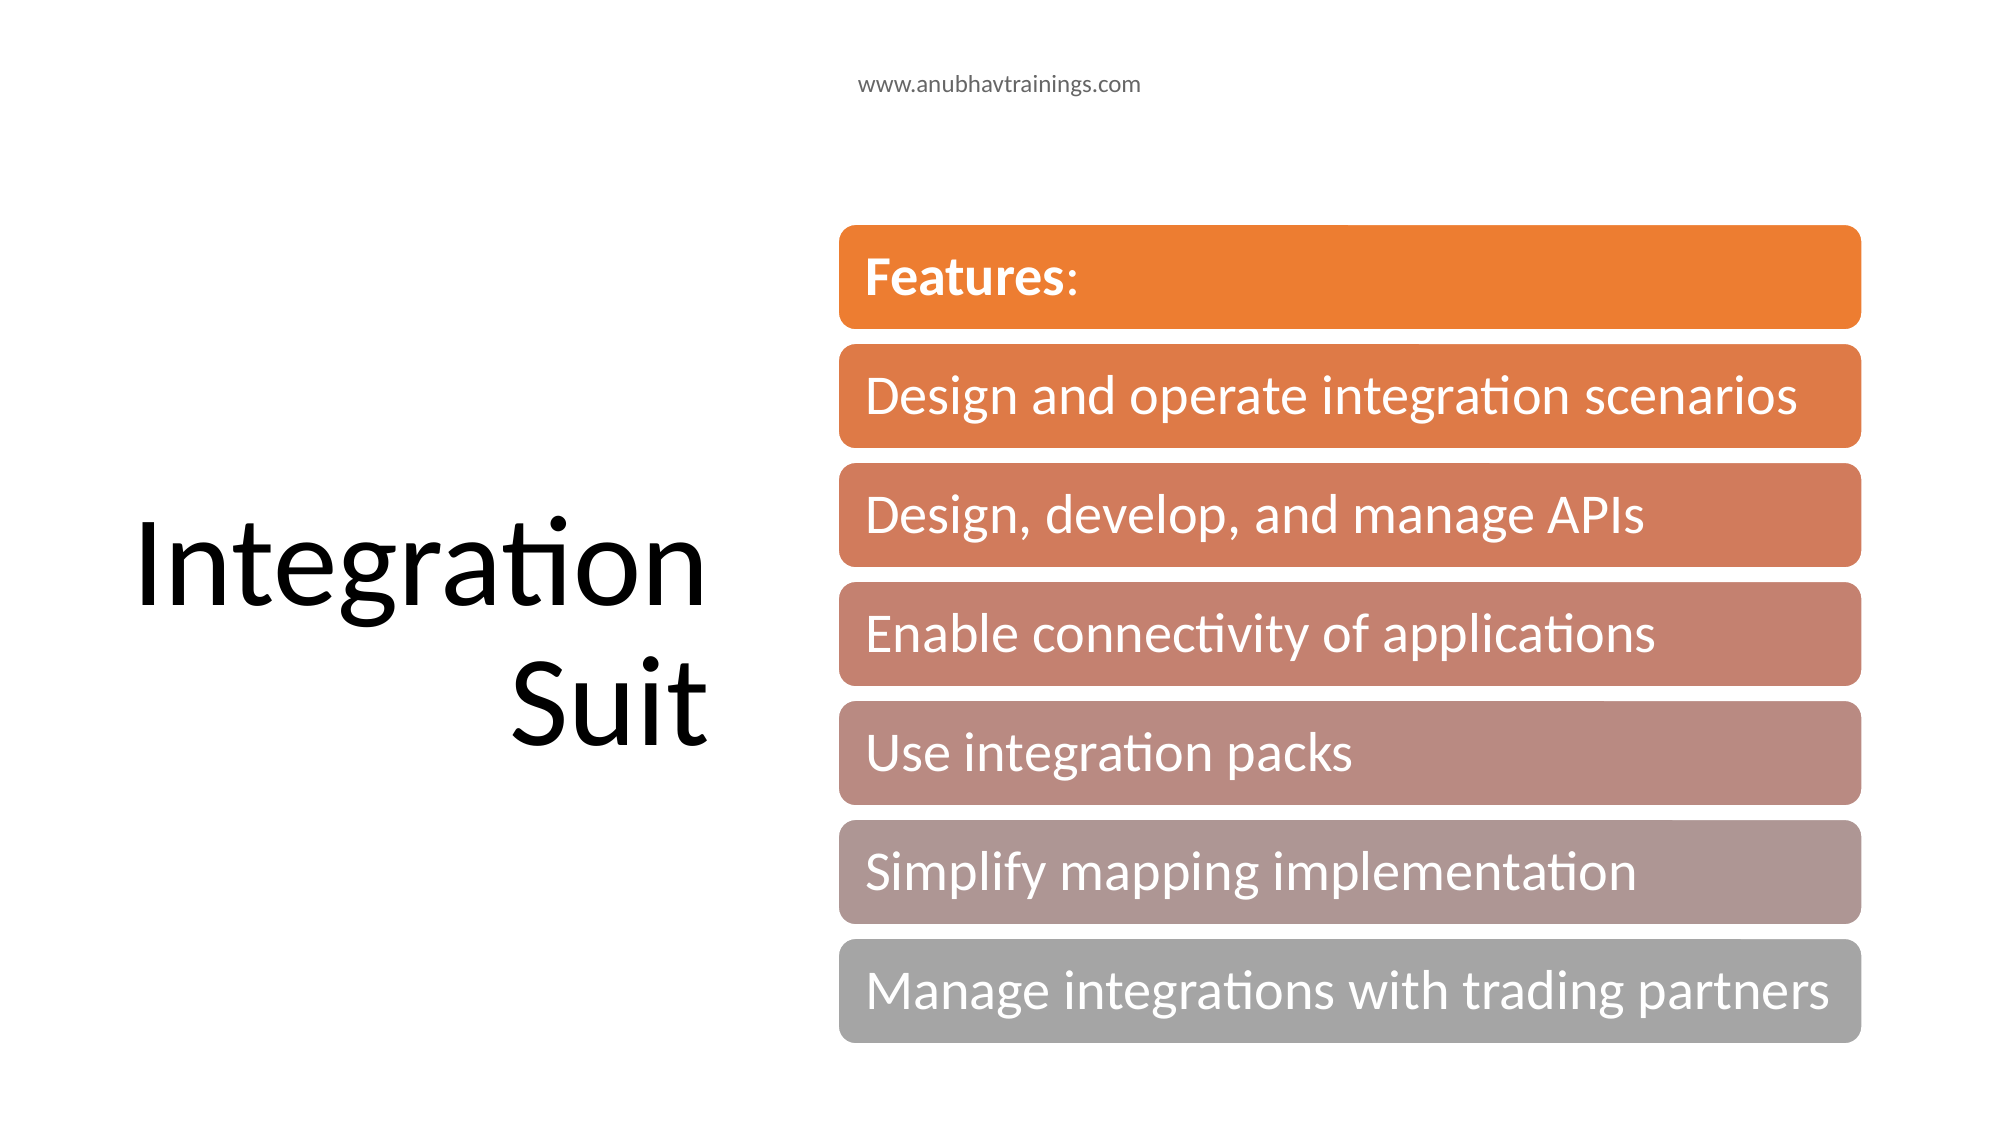

www.anubhavtrainings.com
# Integration Suit
Features:
Design and operate integration scenarios
Design, develop, and manage APIs
Enable connectivity of applications
Use integration packs
Simplify mapping implementation
Manage integrations with trading partners